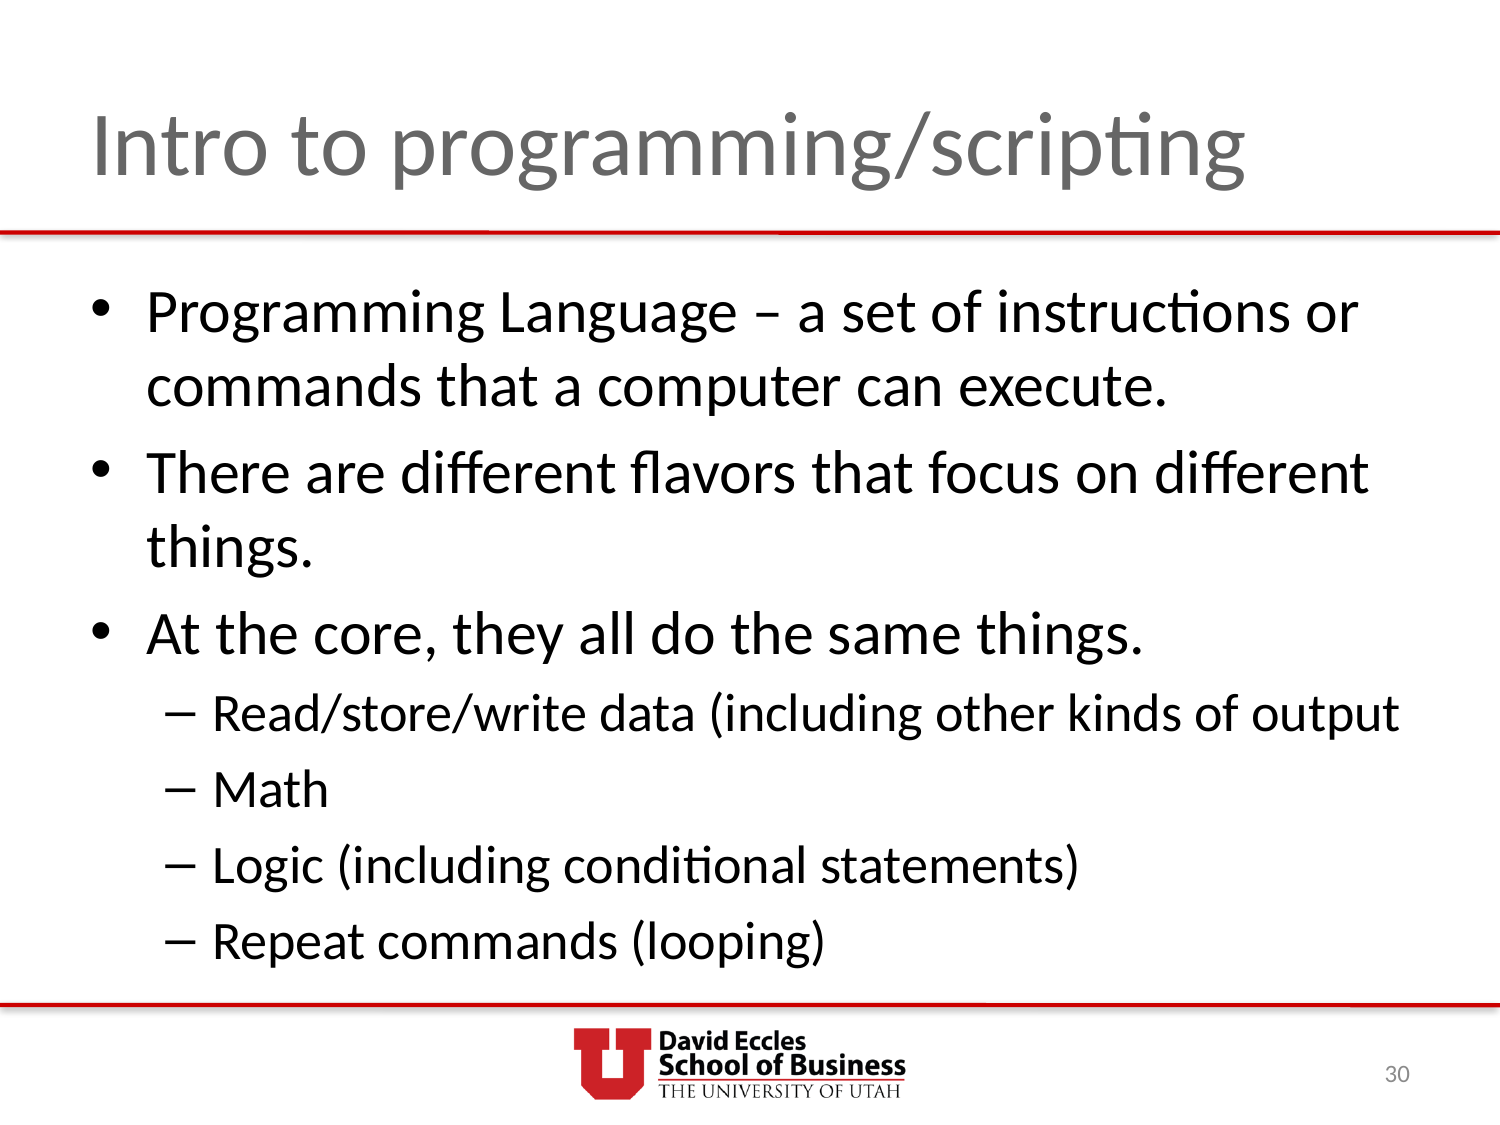

# Intro to programming/scripting
Programming Language – a set of instructions or commands that a computer can execute.
There are different flavors that focus on different things.
At the core, they all do the same things.
Read/store/write data (including other kinds of output
Math
Logic (including conditional statements)
Repeat commands (looping)
30